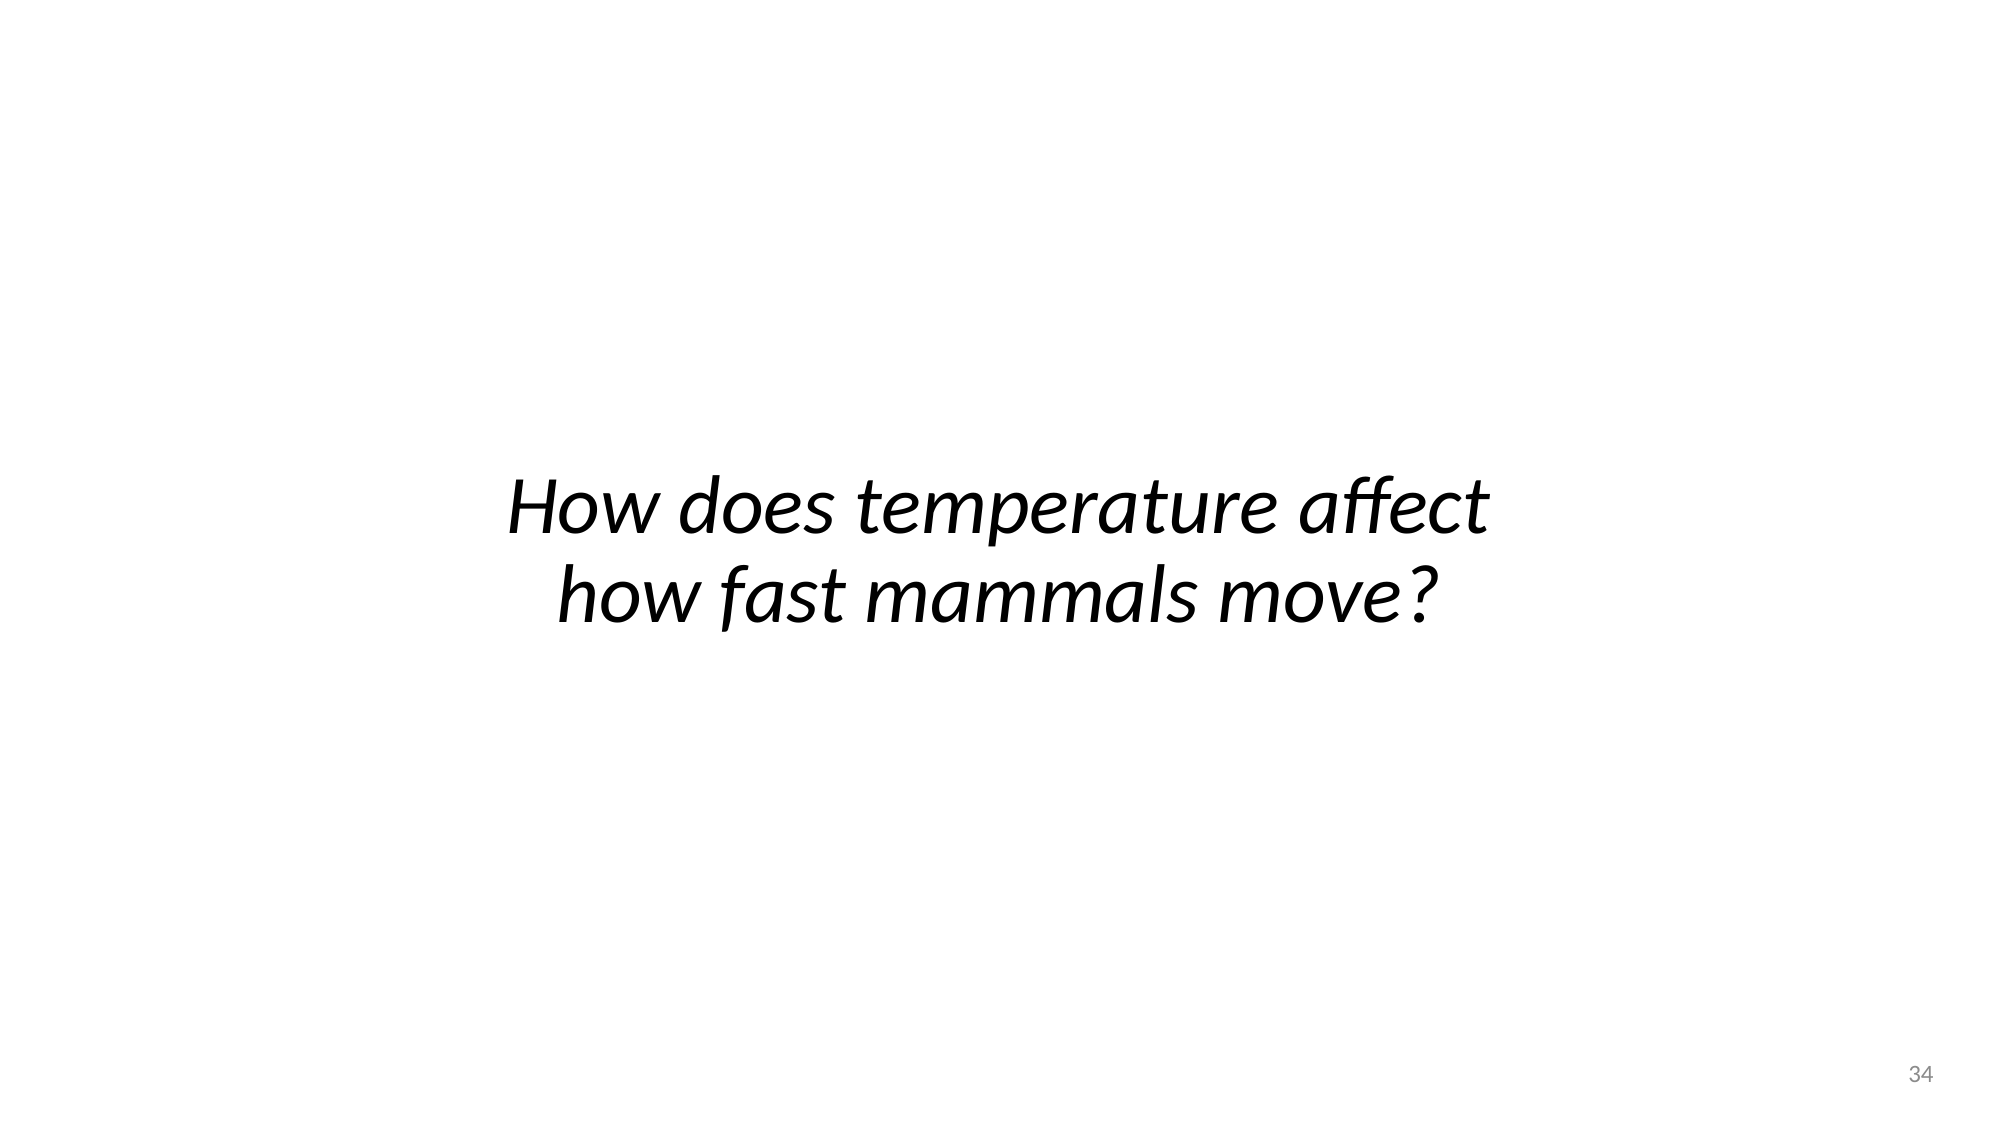

# How does temperature affect how fast mammals move?
34